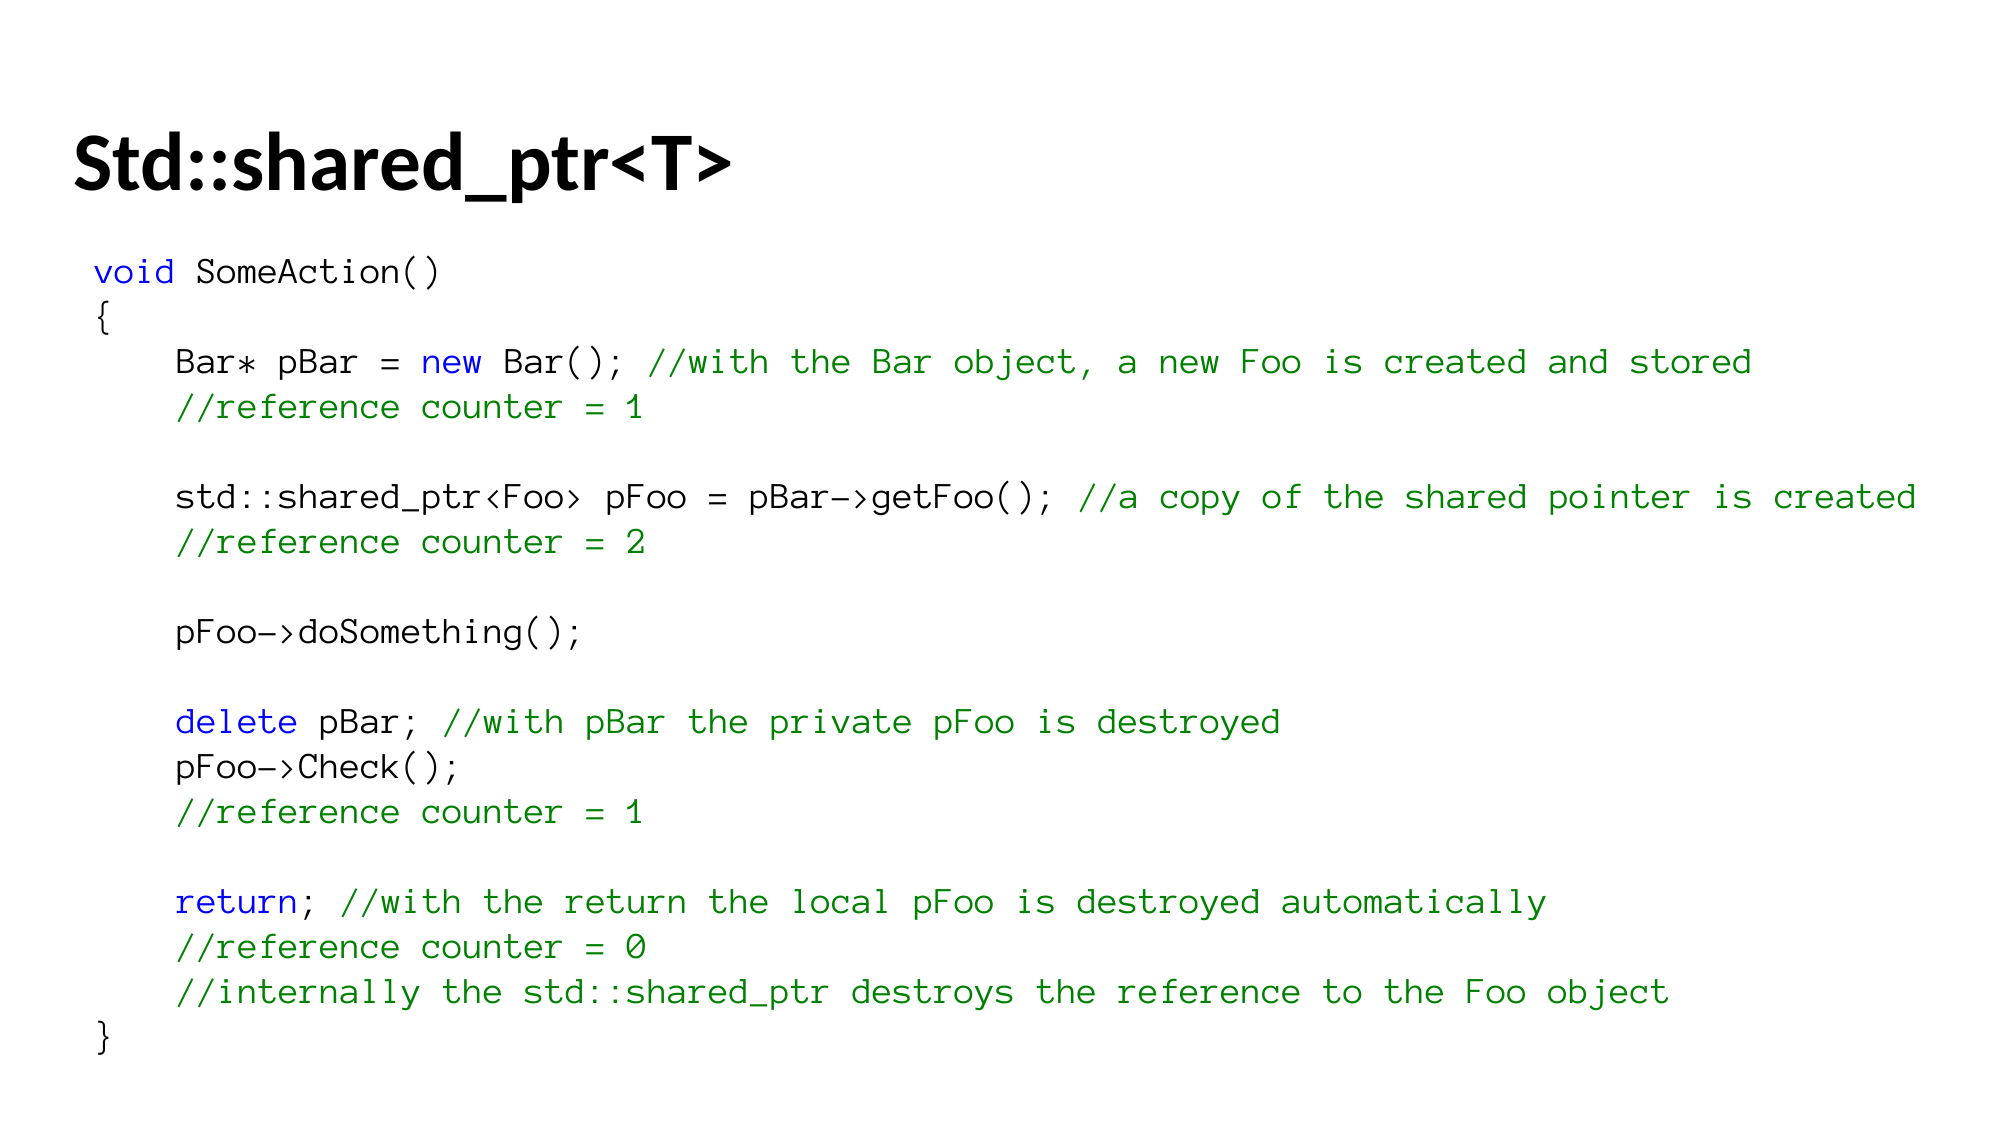

Std::shared_ptr<T>
void SomeAction()
{
    Bar* pBar = new Bar(); //with the Bar object, a new Foo is created and stored
    //reference counter = 1

    std::shared_ptr<Foo> pFoo = pBar->getFoo(); //a copy of the shared pointer is created
    //reference counter = 2

    pFoo->doSomething();

    delete pBar; //with pBar the private pFoo is destroyed
    pFoo->Check();
    //reference counter = 1

    return; //with the return the local pFoo is destroyed automatically
    //reference counter = 0
    //internally the std::shared_ptr destroys the reference to the Foo object
}